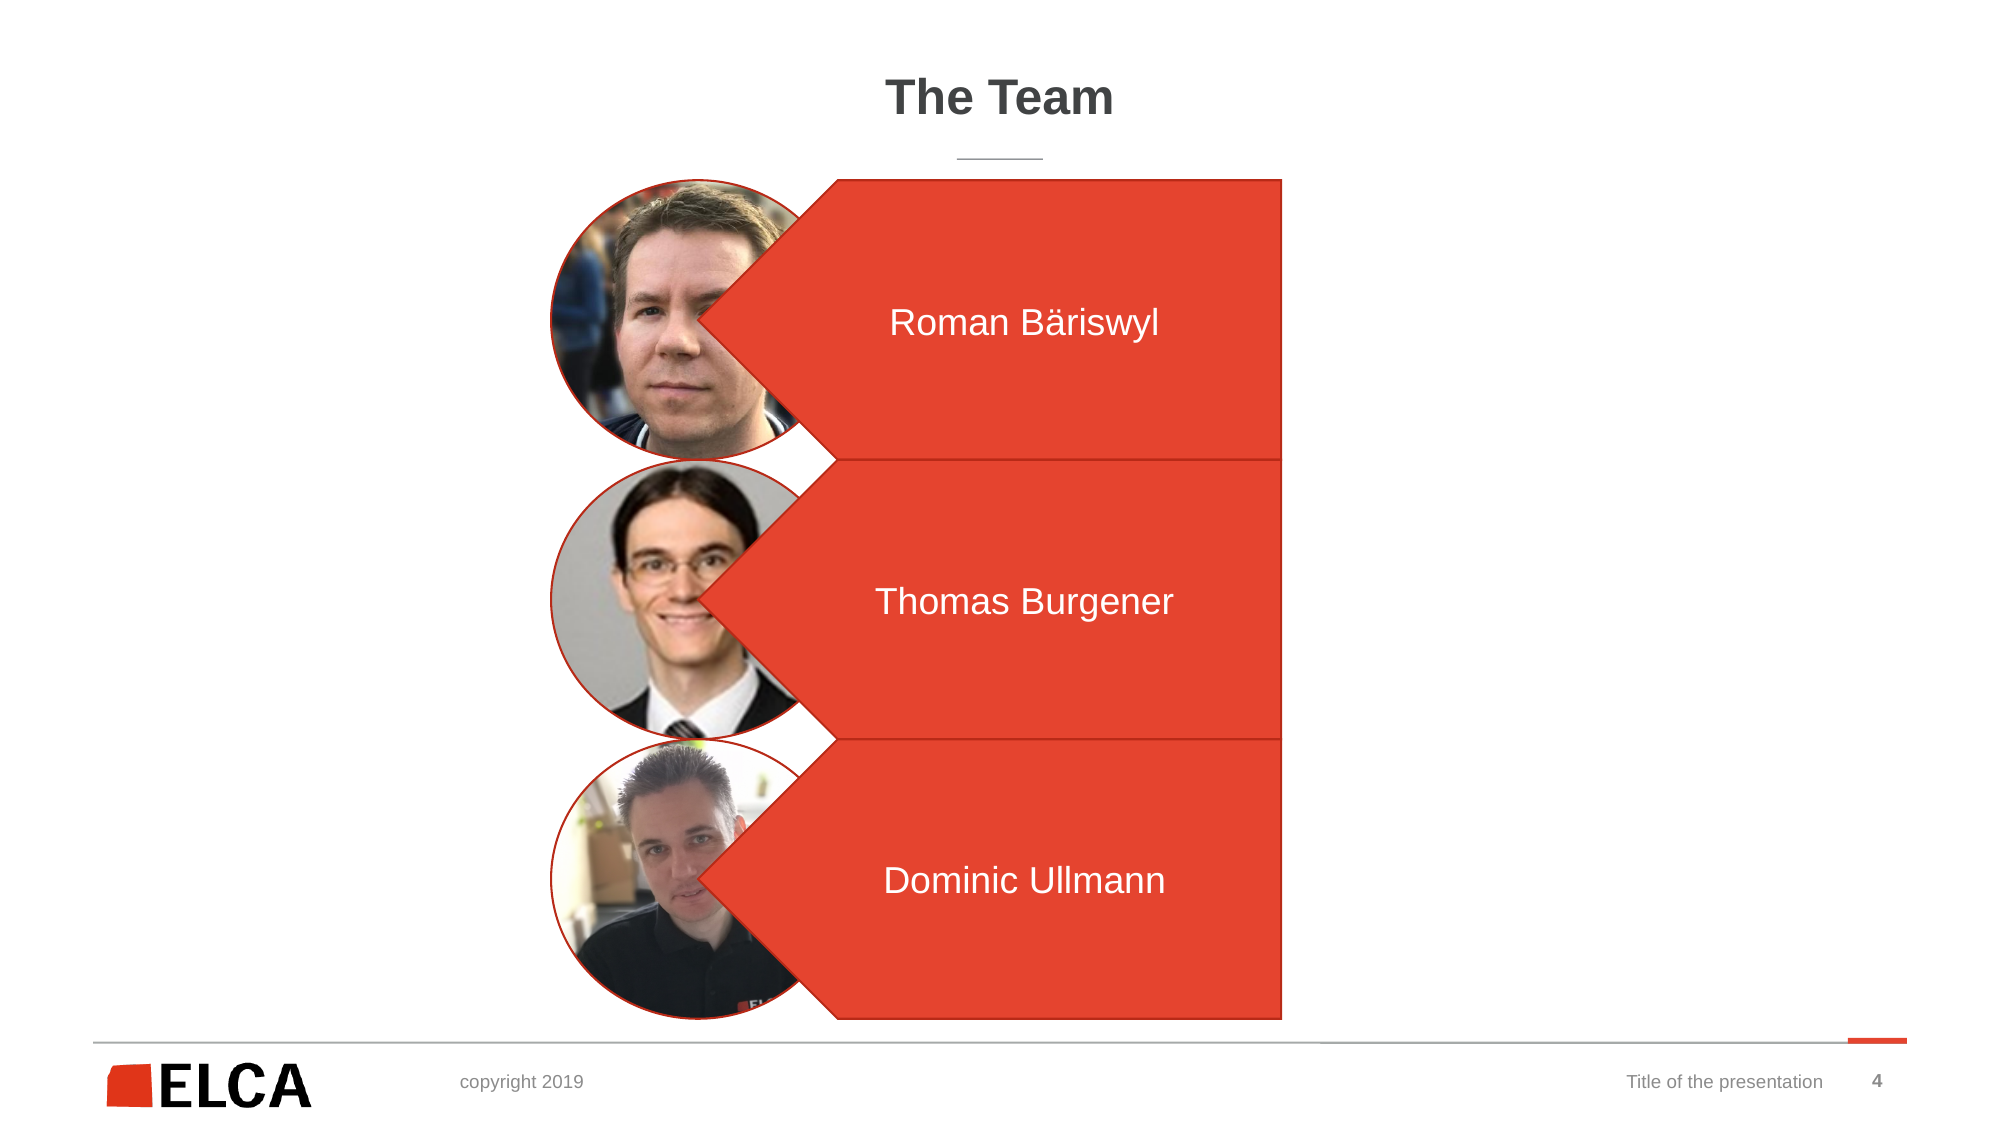

# The Team
Roman Bäriswyl
Thomas Burgener
Dominic Ullmann
Title of the presentation
4